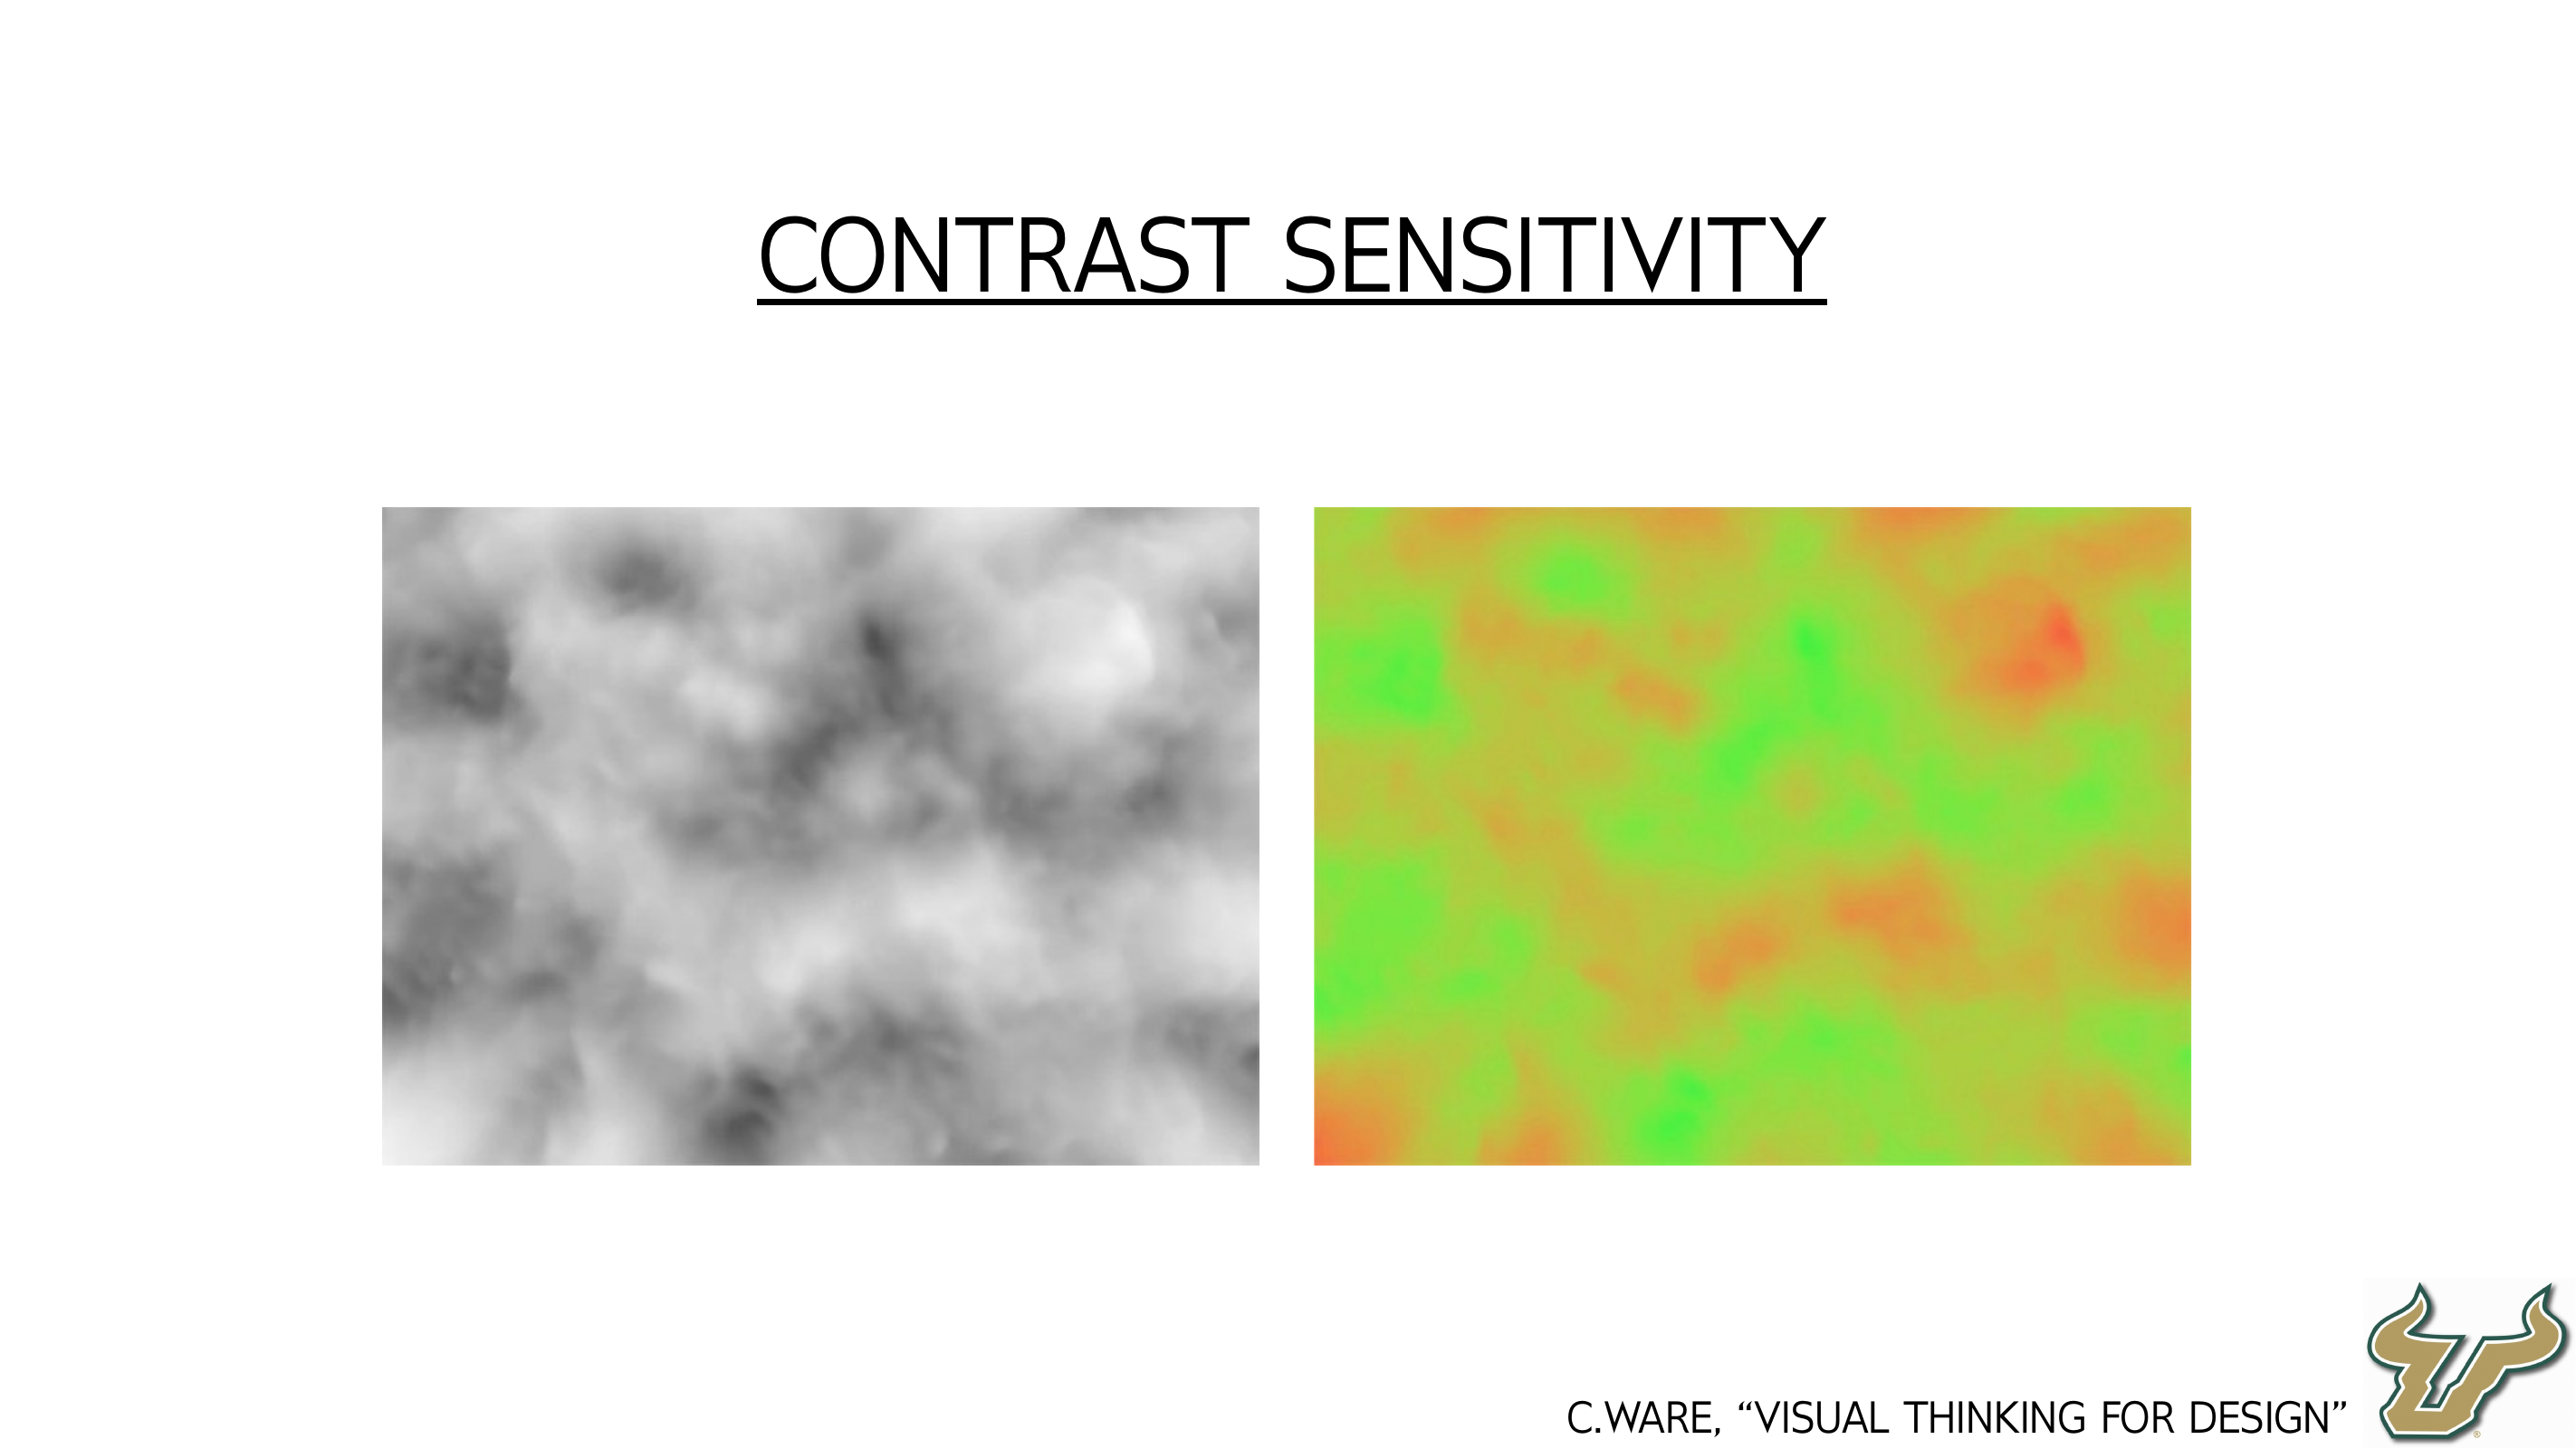

Contrast Sensitivity

C.Ware, “Visual Thinking for Design”